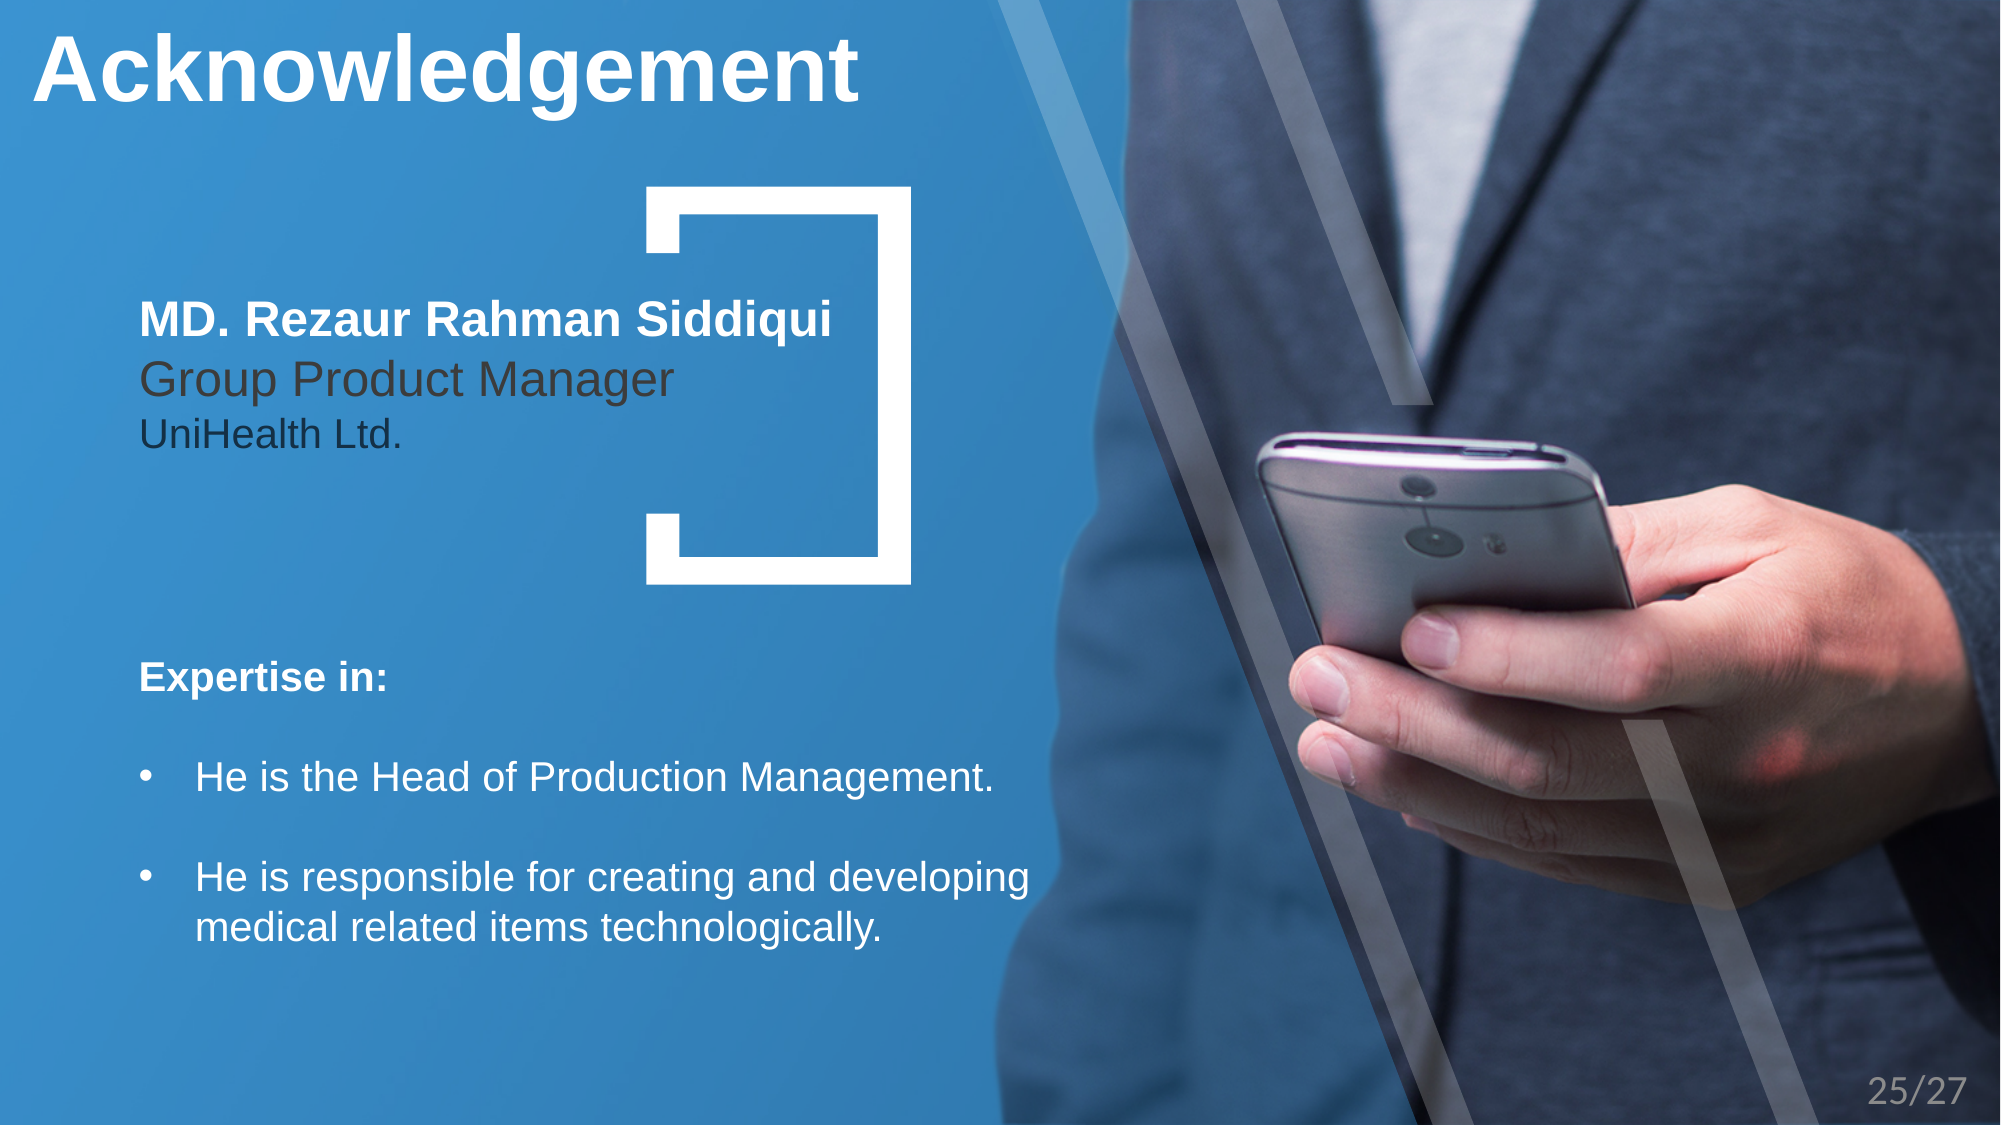

Acknowledgement

MD. Rezaur Rahman Siddiqui
Group Product Manager
UniHealth Ltd.

Expertise in:

He is the Head of Production Management.

He is responsible for creating and developing medical related items technologically.

25/27